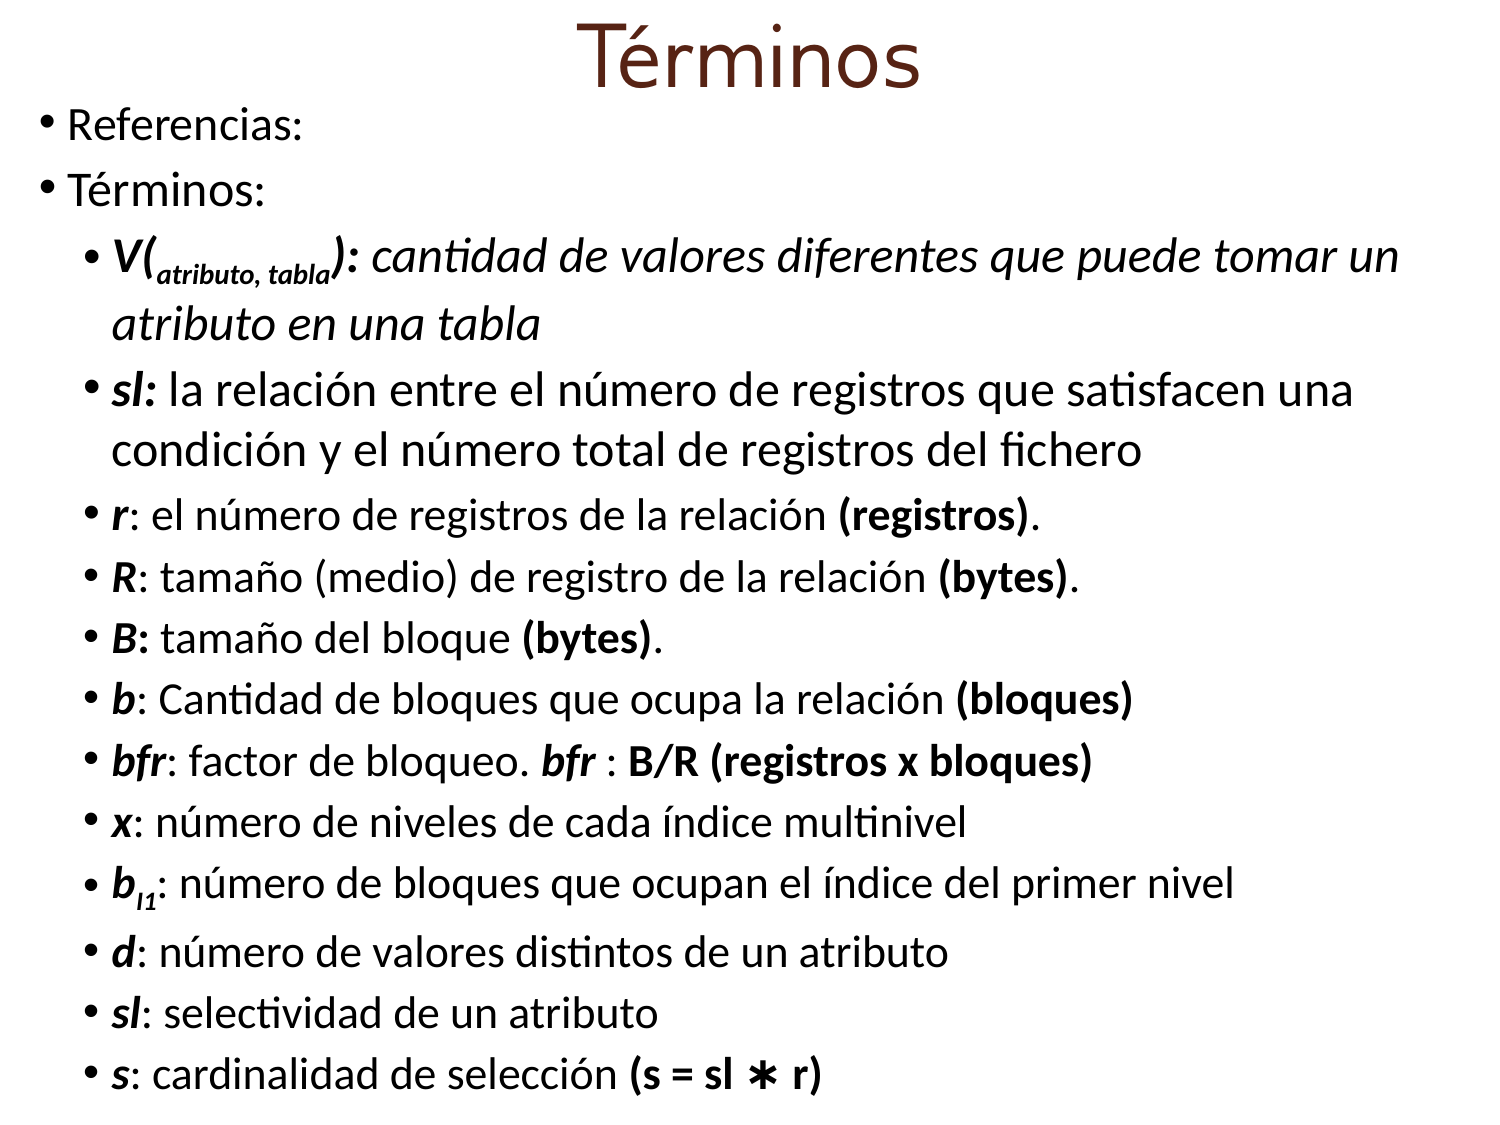

Términos
Referencias:
Términos:
V(atributo, tabla): cantidad de valores diferentes que puede tomar un atributo en una tabla
sl: la relación entre el número de registros que satisfacen una condición y el número total de registros del fichero
r: el número de registros de la relación (registros).
R: tamaño (medio) de registro de la relación (bytes).
B: tamaño del bloque (bytes).
b: Cantidad de bloques que ocupa la relación (bloques)
bfr: factor de bloqueo. bfr : B/R (registros x bloques)
x: número de niveles de cada índice multinivel
bI1: número de bloques que ocupan el índice del primer nivel
d: número de valores distintos de un atributo
sl: selectividad de un atributo
s: cardinalidad de selección (s = sl ∗ r)